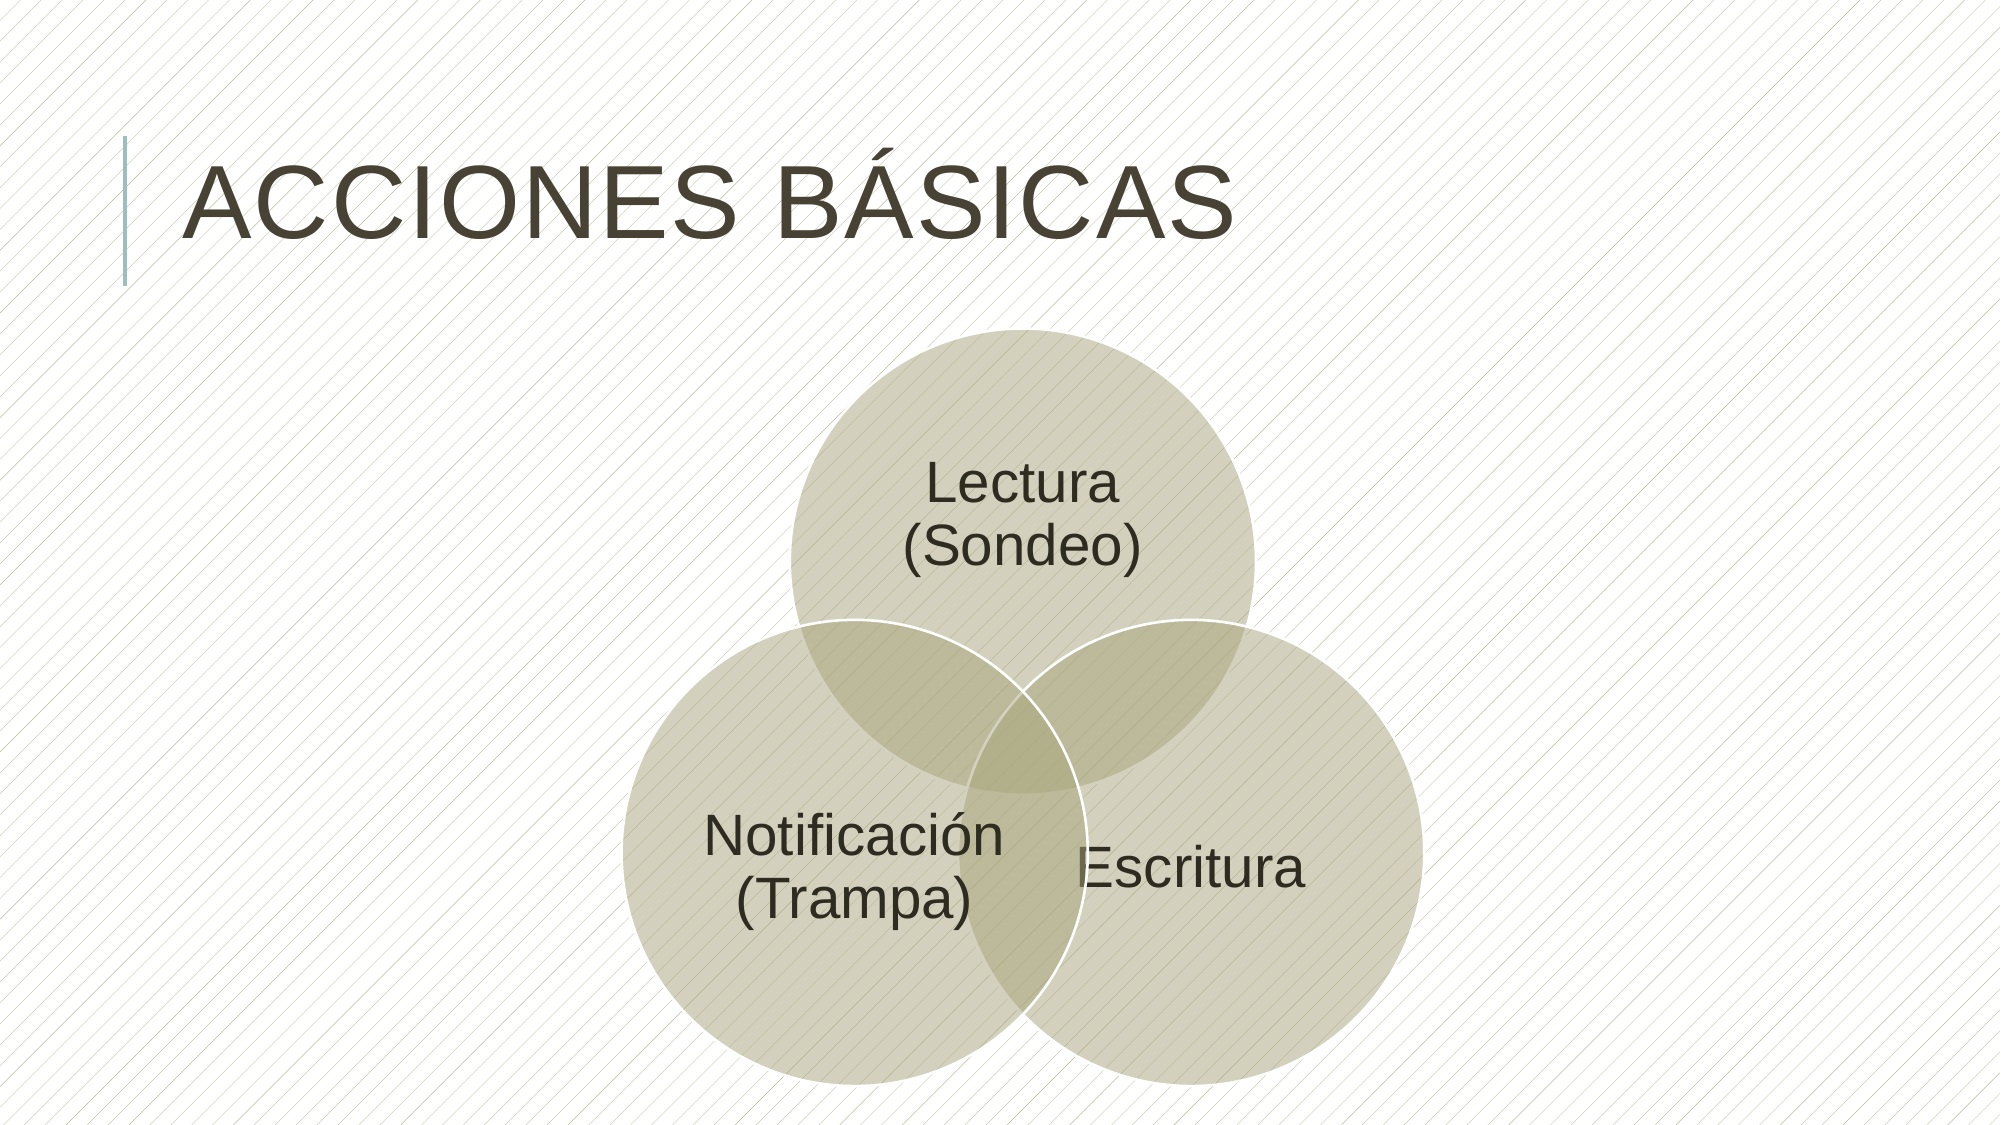

# Acciones básicas
Lectura (Sondeo)
Escritura
Notificación (Trampa)